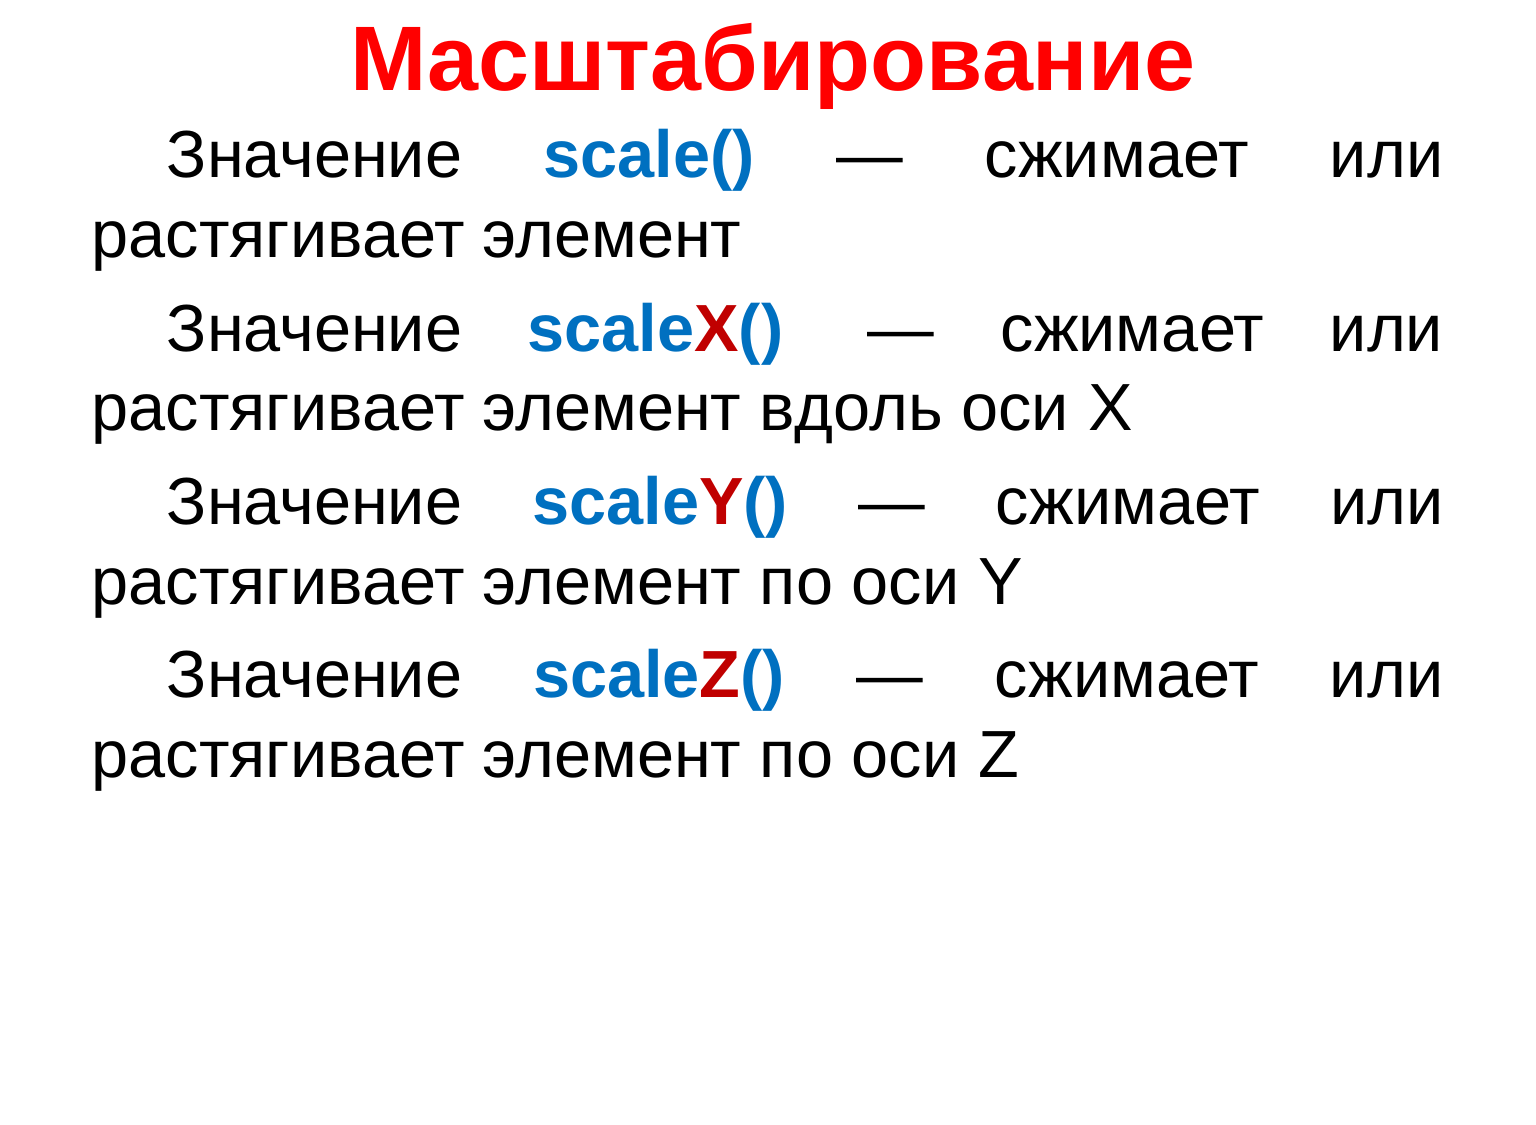

# Масштабирование
Значение scale() — сжимает или растягивает элемент
Значение scaleX()  — сжимает или растягивает элемент вдоль оси X
Значение scaleY() — сжимает или растягивает элемент по оси Y
Значение scaleZ() — сжимает или растягивает элемент по оси Z